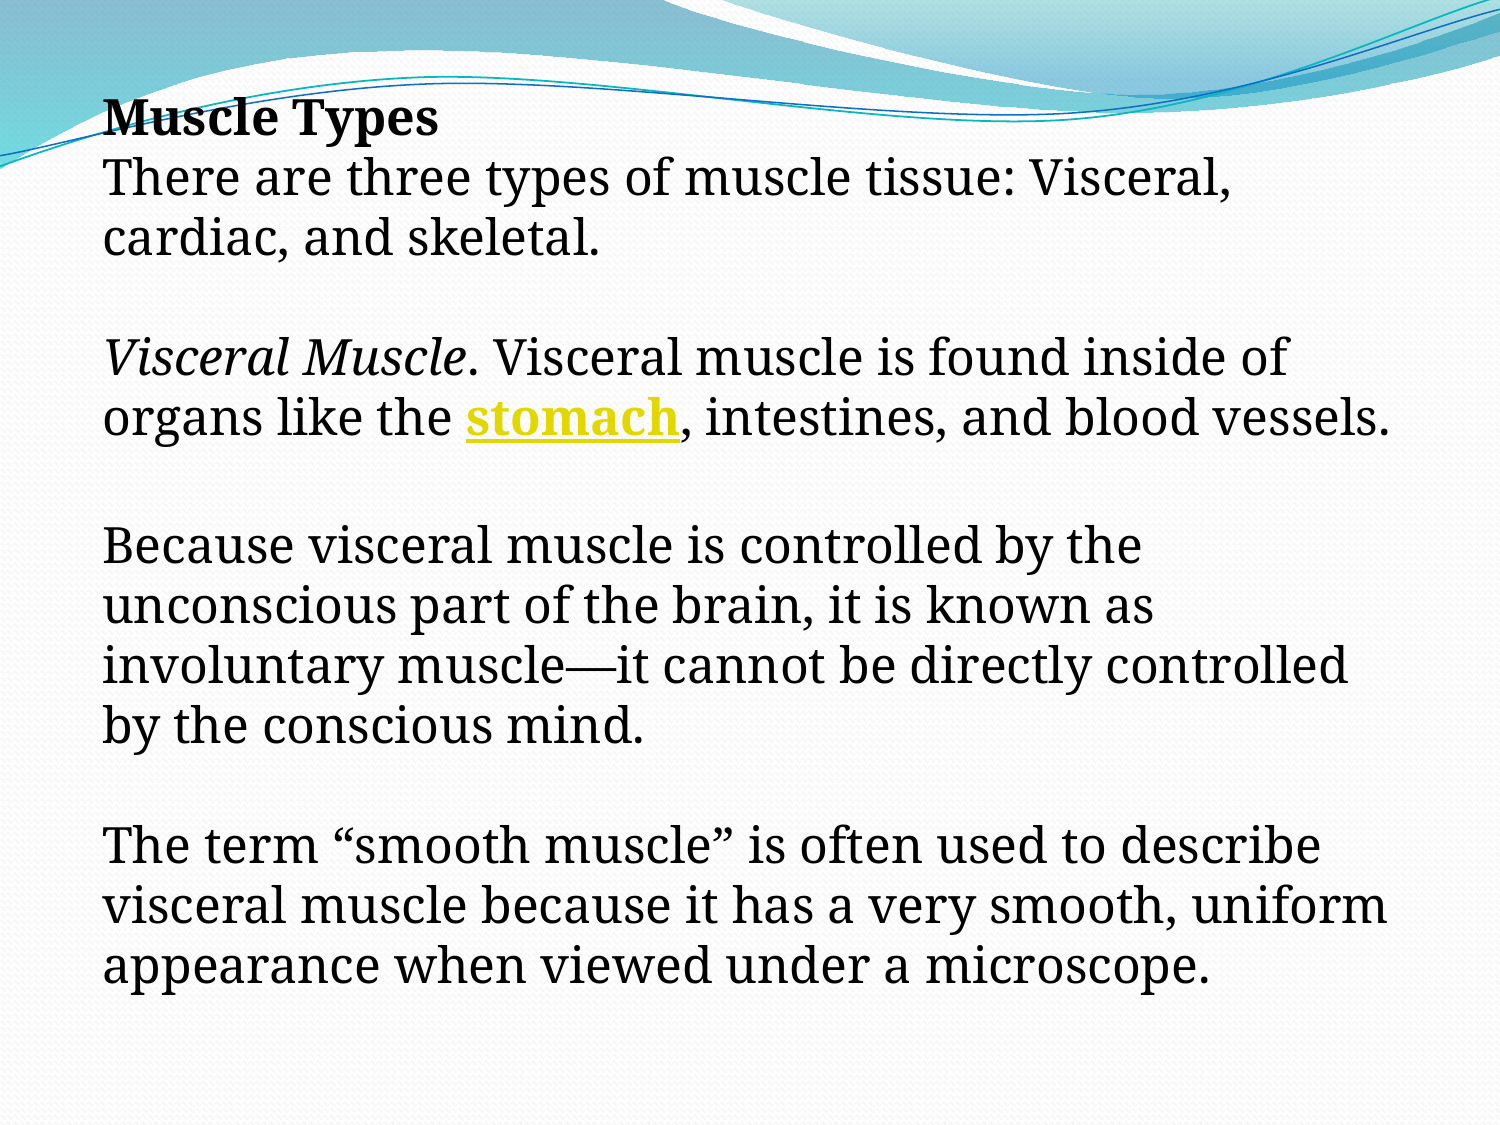

Muscle Types
There are three types of muscle tissue: Visceral, cardiac, and skeletal.

Visceral Muscle. Visceral muscle is found inside of organs like the stomach, intestines, and blood vessels.

Because visceral muscle is controlled by the unconscious part of the brain, it is known as involuntary muscle—it cannot be directly controlled by the conscious mind.

The term “smooth muscle” is often used to describe visceral muscle because it has a very smooth, uniform appearance when viewed under a microscope.